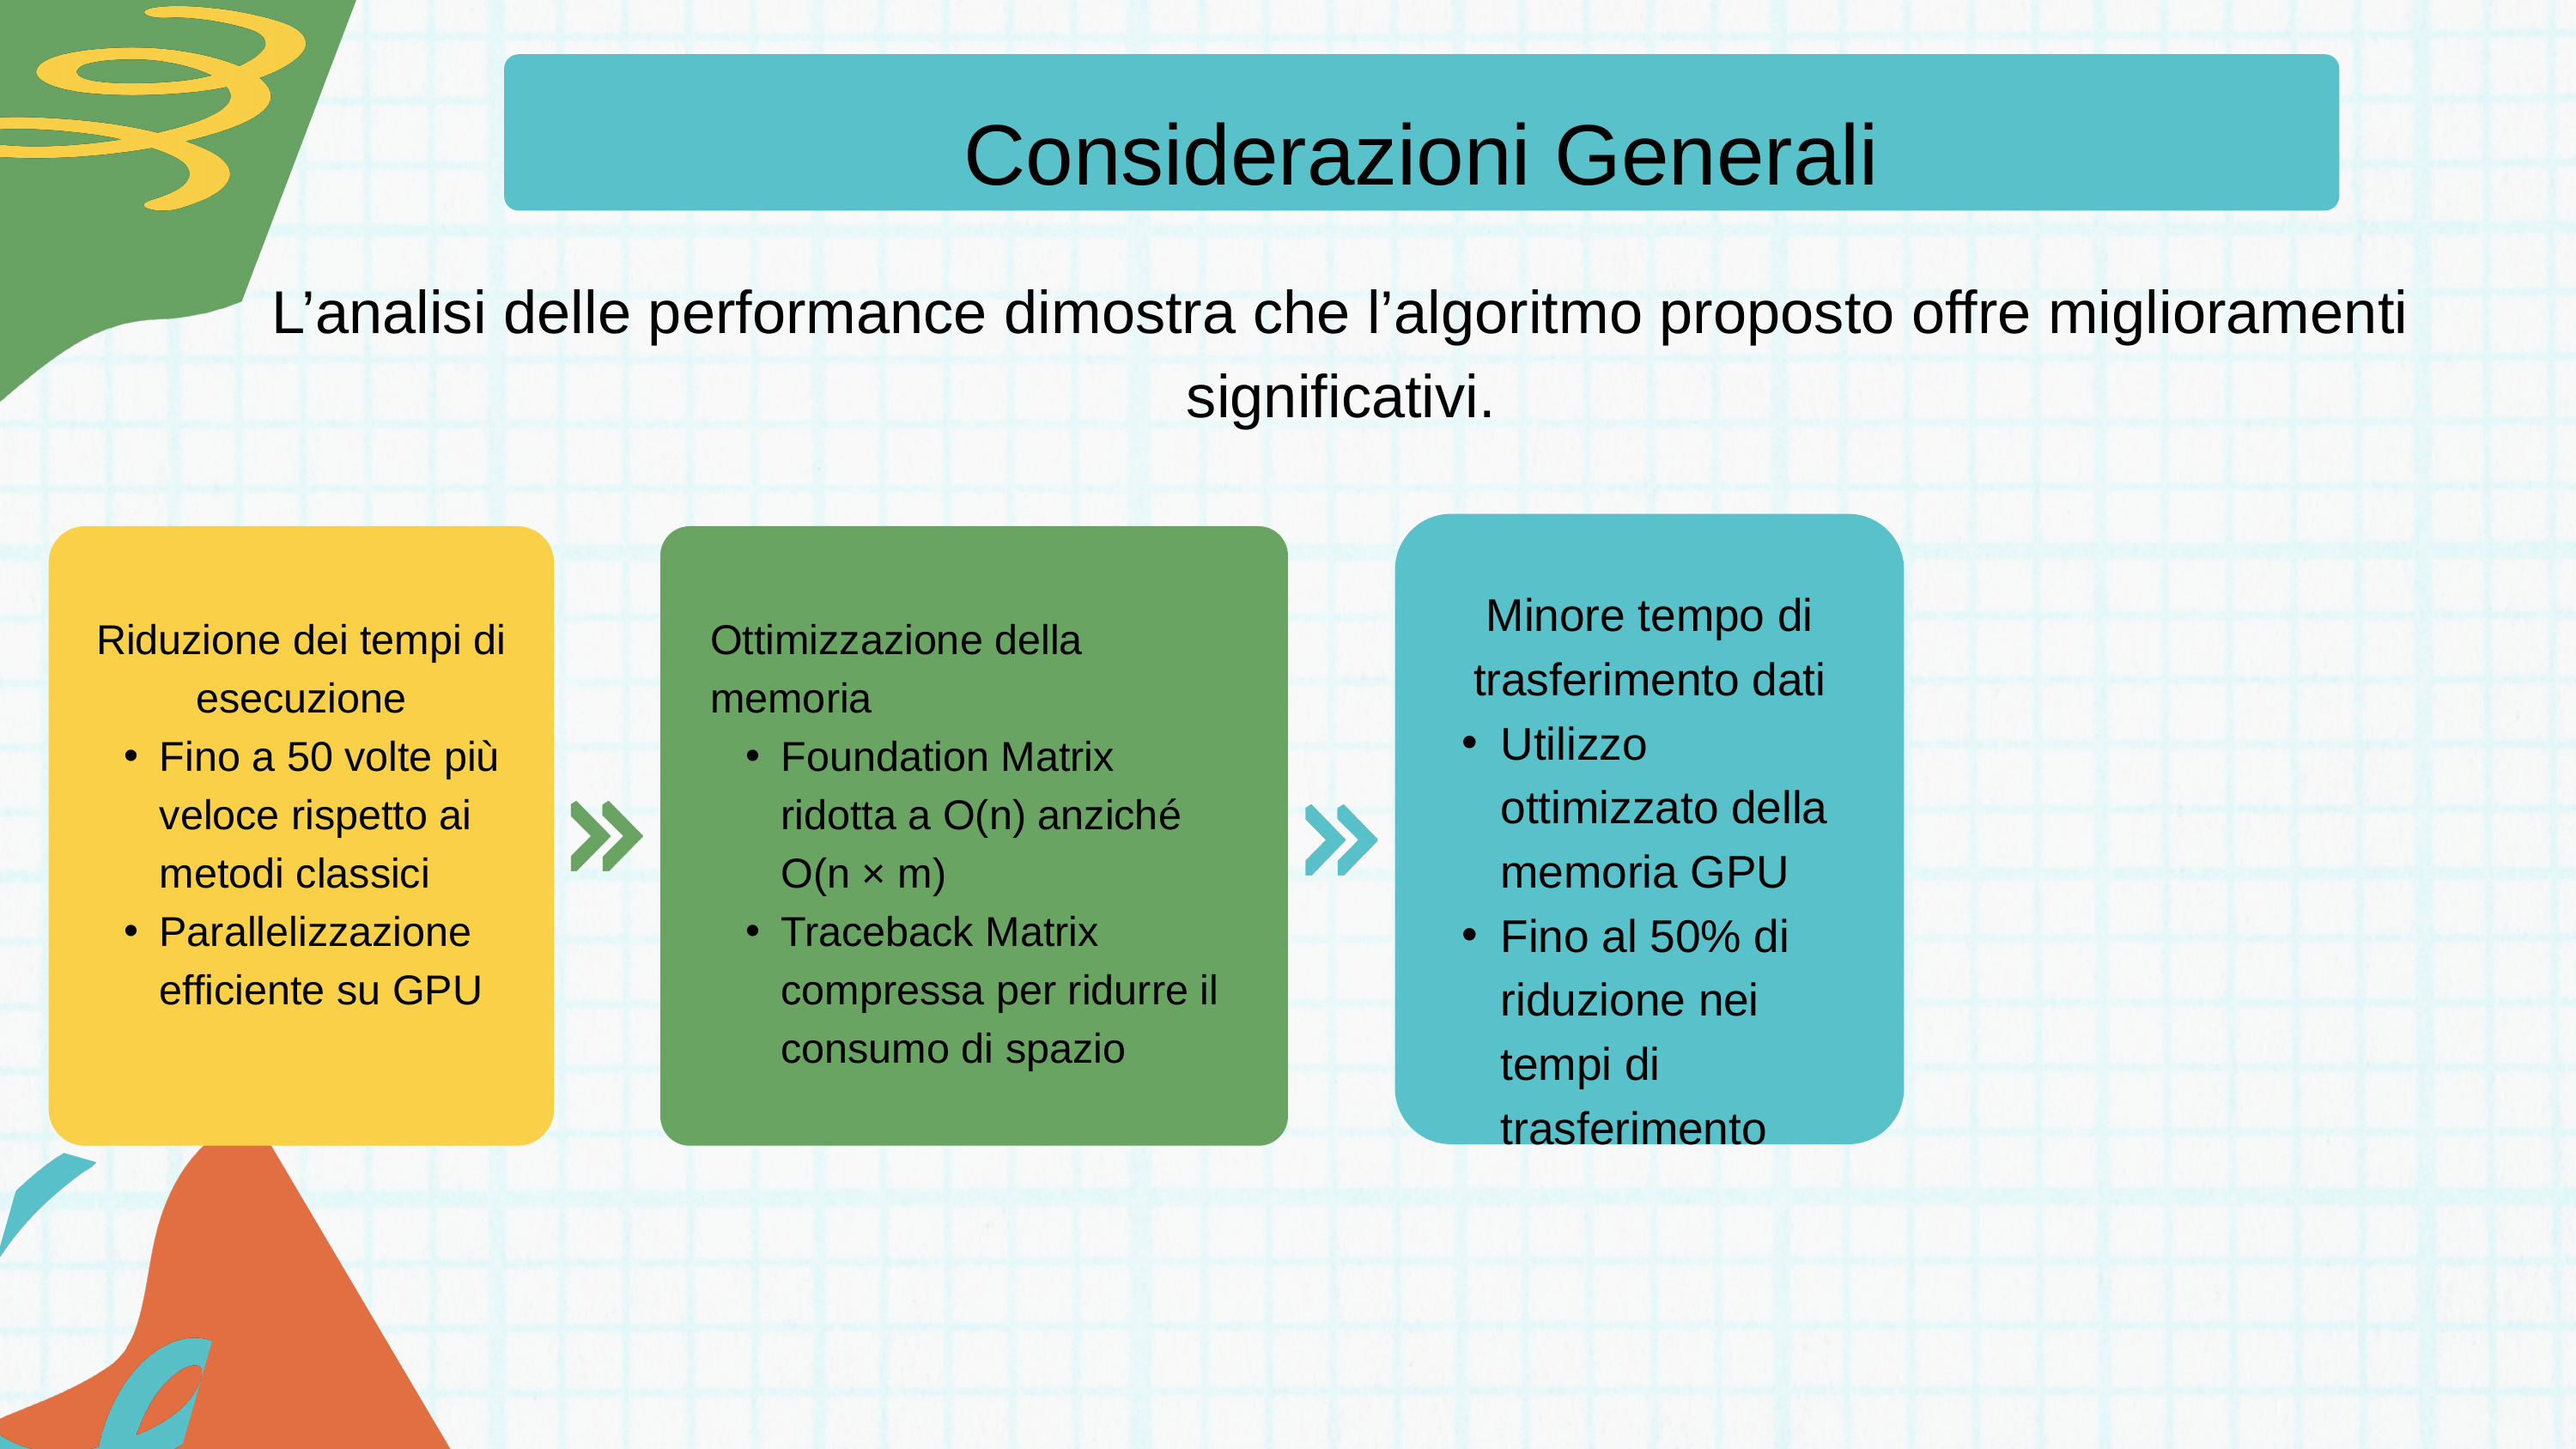

Considerazioni Generali
L’analisi delle performance dimostra che l’algoritmo proposto offre miglioramenti significativi.

Minore tempo di trasferimento dati
Utilizzo ottimizzato della memoria GPU
Fino al 50% di riduzione nei tempi di trasferimento

Riduzione dei tempi di esecuzione
Fino a 50 volte più veloce rispetto ai metodi classici
Parallelizzazione efficiente su GPU

Ottimizzazione della memoria
Foundation Matrix ridotta a O(n) anziché O(n × m)
Traceback Matrix compressa per ridurre il consumo di spazio